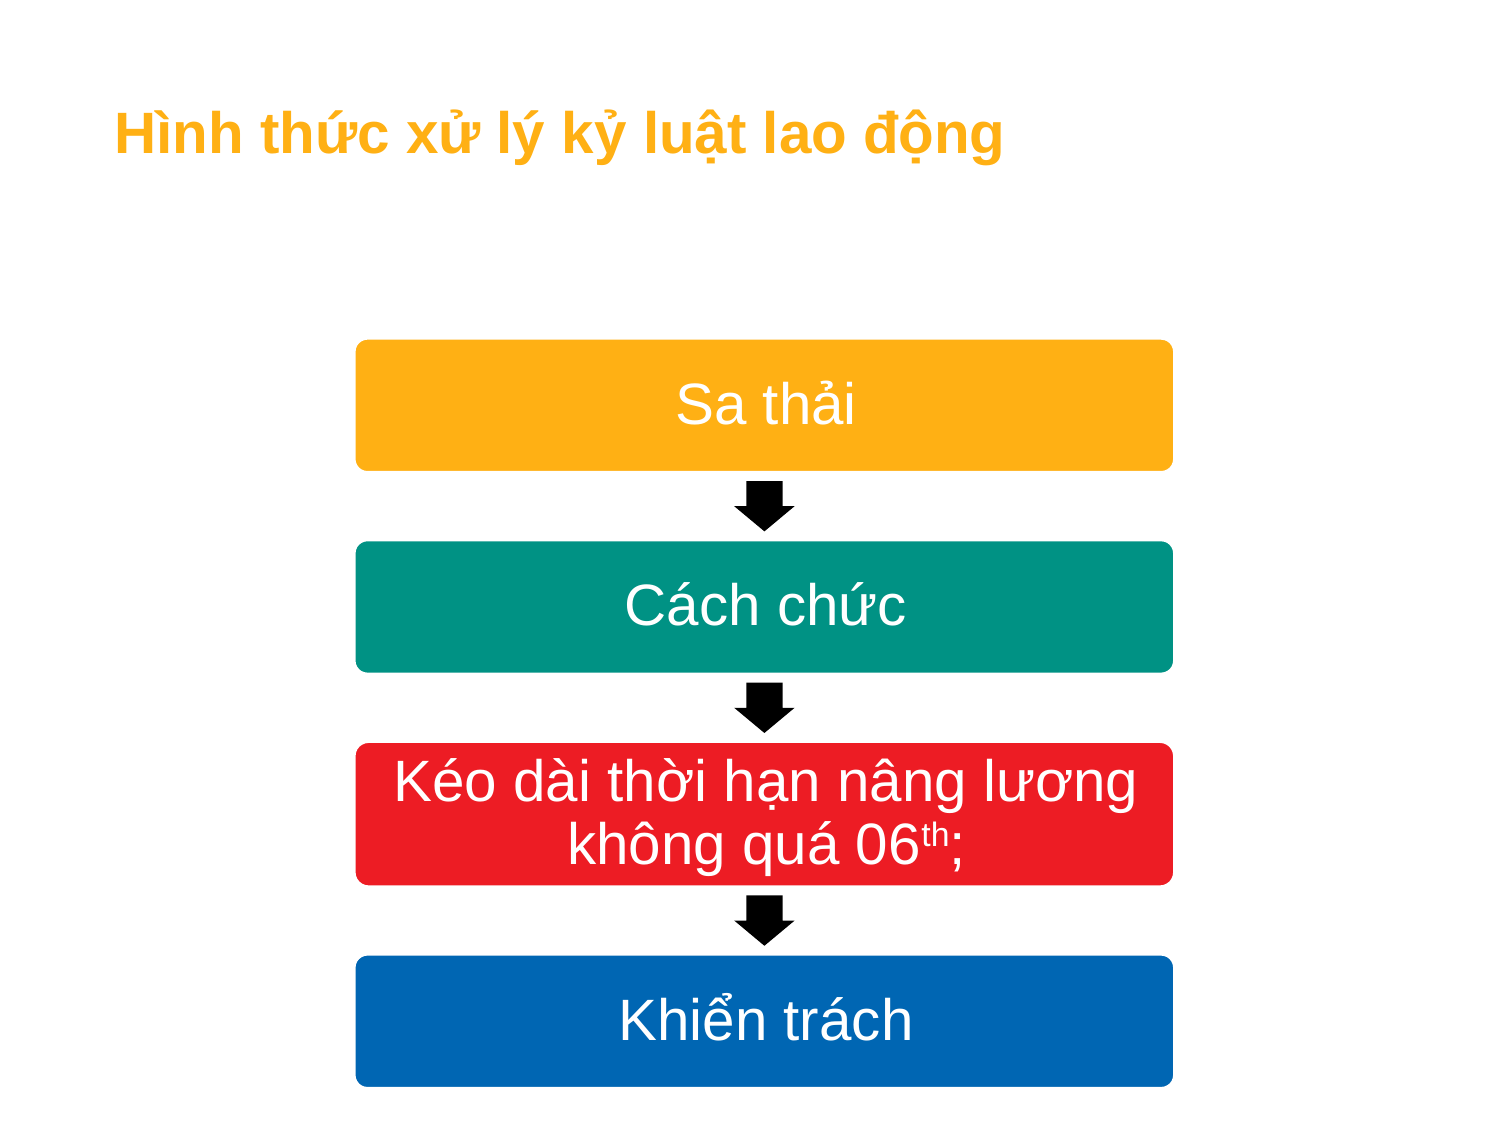

Hình thức xử lý kỷ luật lao động
Sa thải

Cách chức

Kéo dài thời hạn nâng lương không quá 06th;

Khiển trách